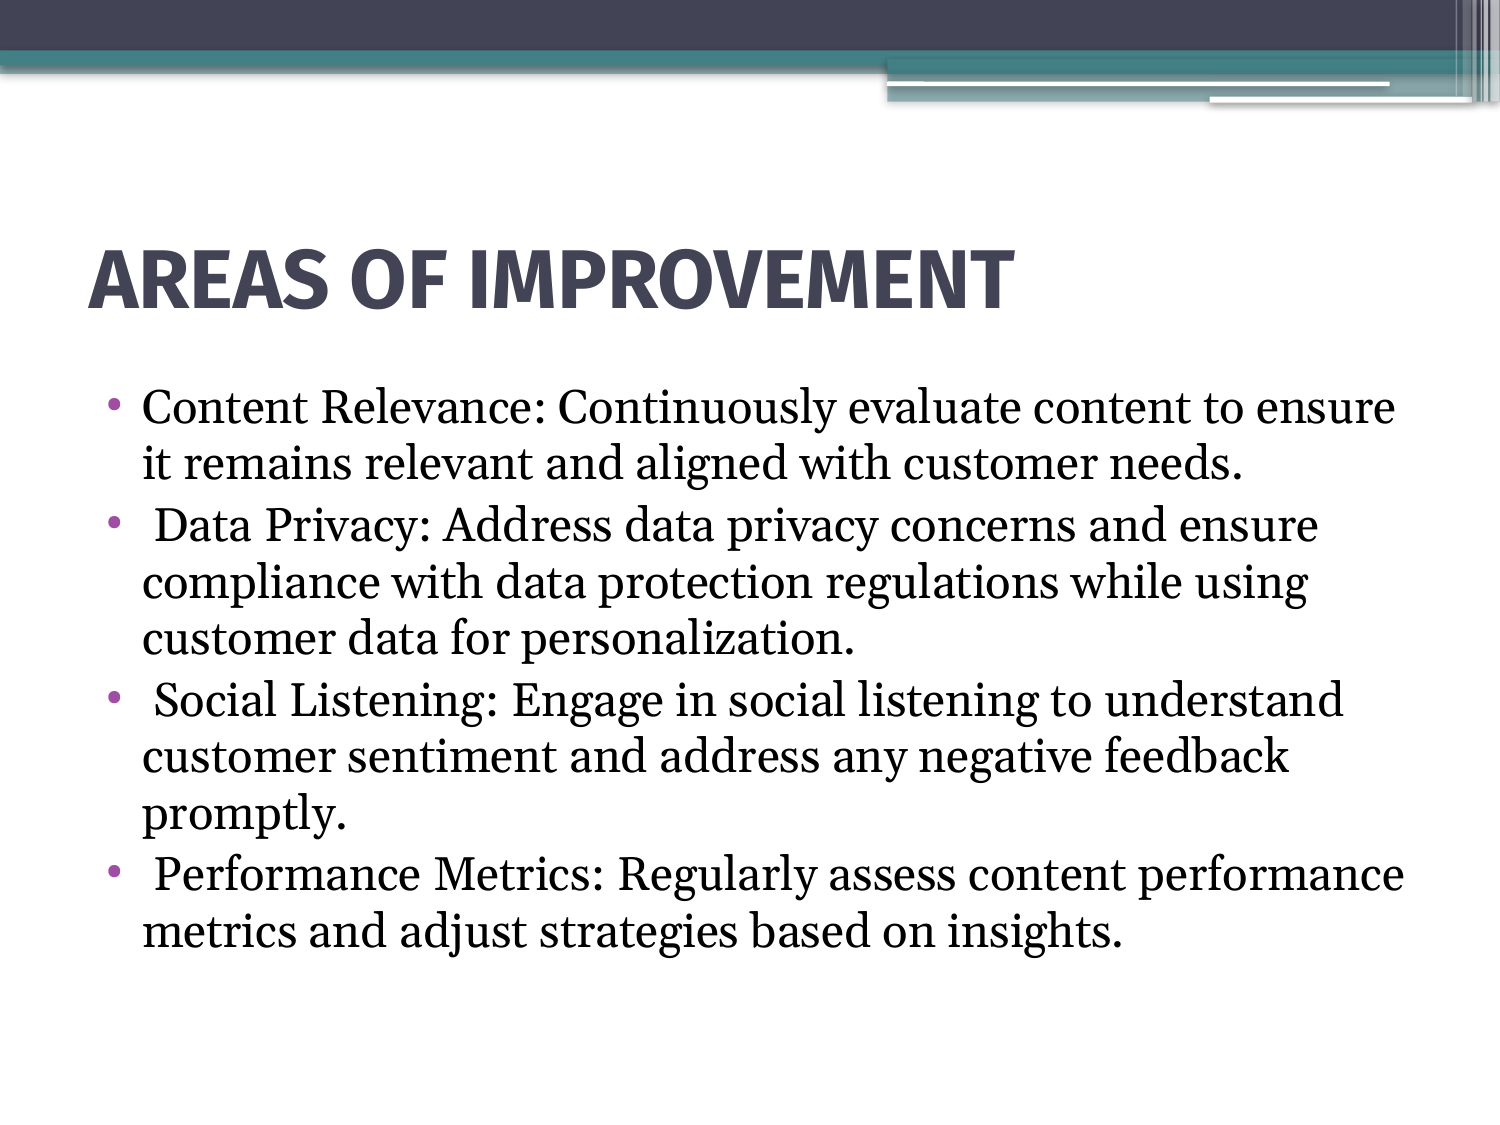

# AREAS OF IMPROVEMENT
Content Relevance: Continuously evaluate content to ensure it remains relevant and aligned with customer needs.
 Data Privacy: Address data privacy concerns and ensure compliance with data protection regulations while using customer data for personalization.
 Social Listening: Engage in social listening to understand customer sentiment and address any negative feedback promptly.
 Performance Metrics: Regularly assess content performance metrics and adjust strategies based on insights.